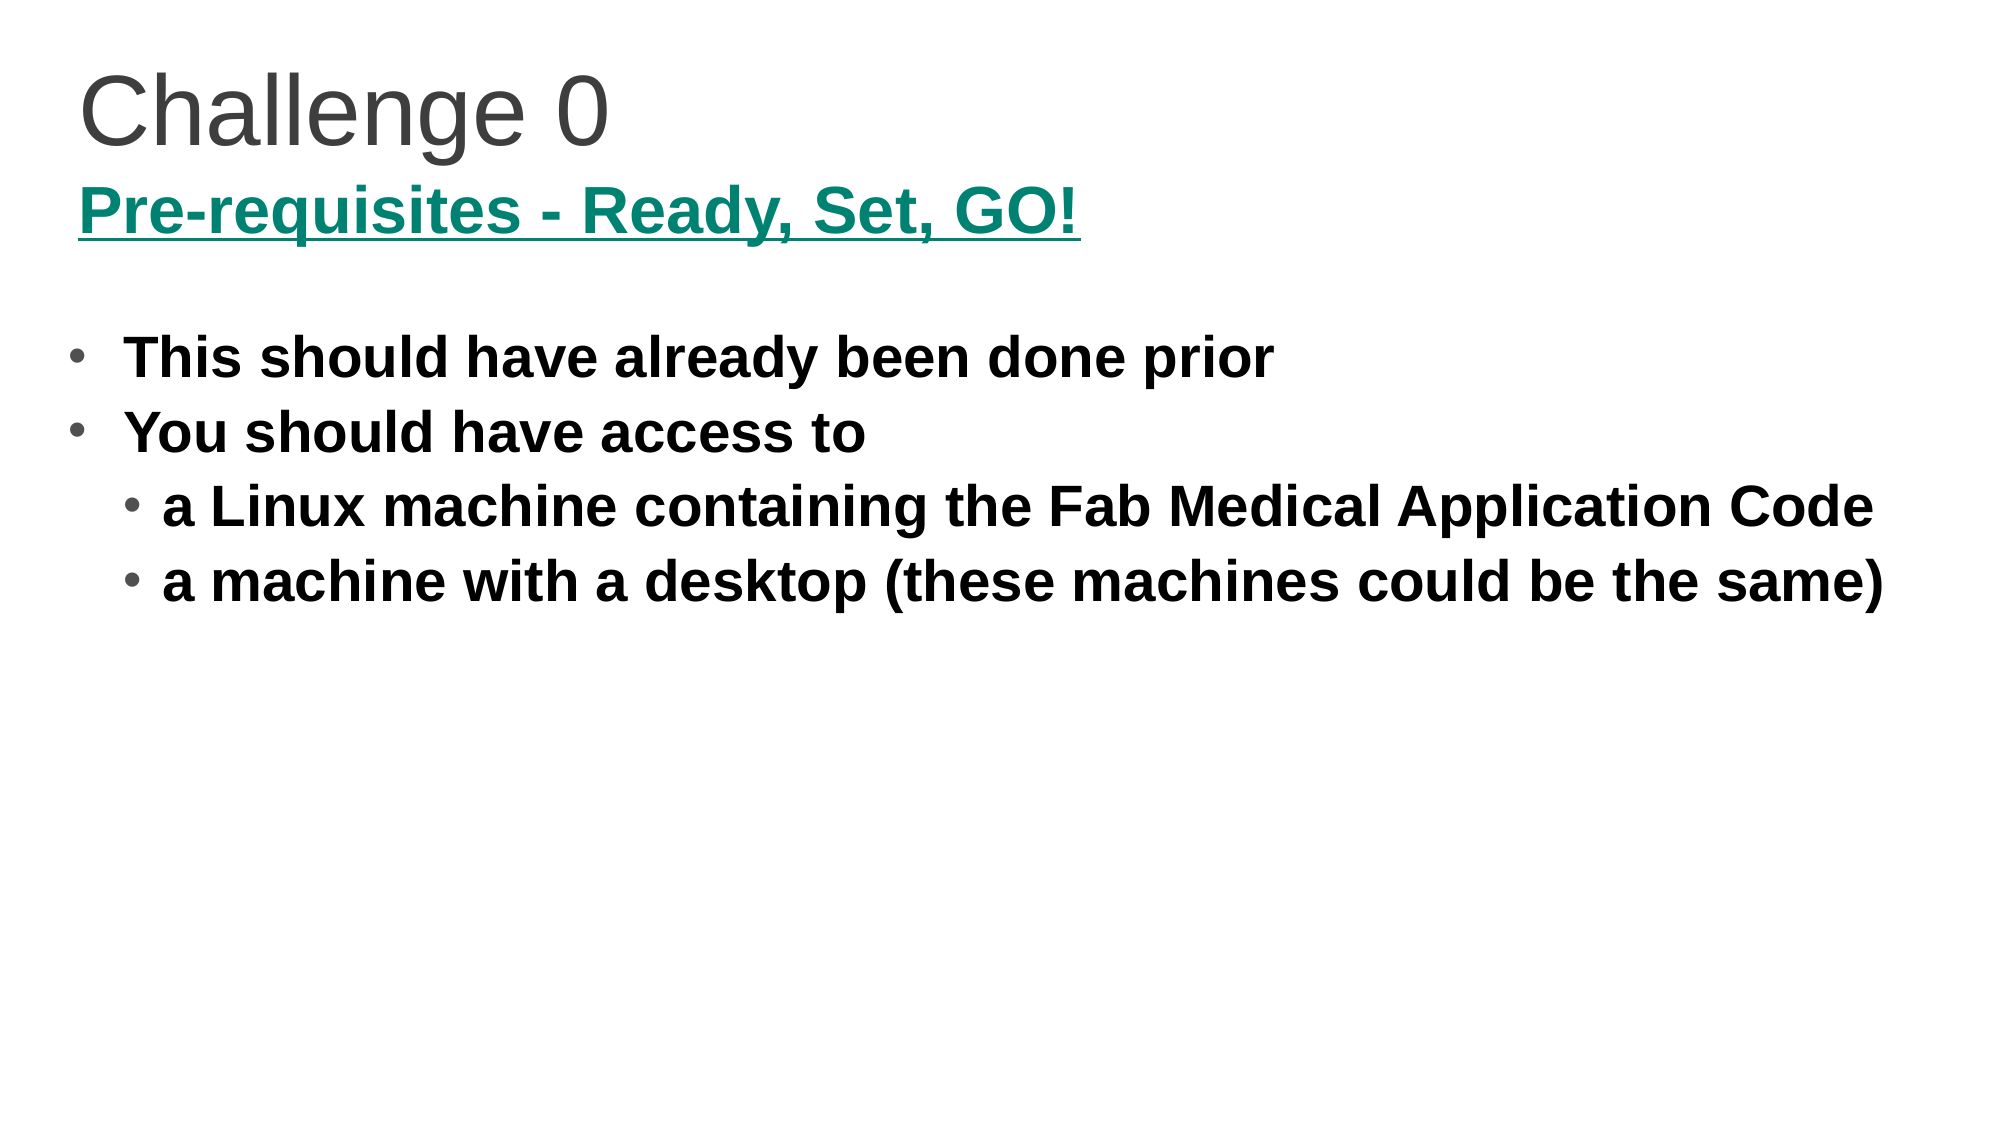

Challenge 0
Pre-requisites - Ready, Set, GO!
This should have already been done prior
You should have access to
a Linux machine containing the Fab Medical Application Code
a machine with a desktop (these machines could be the same)